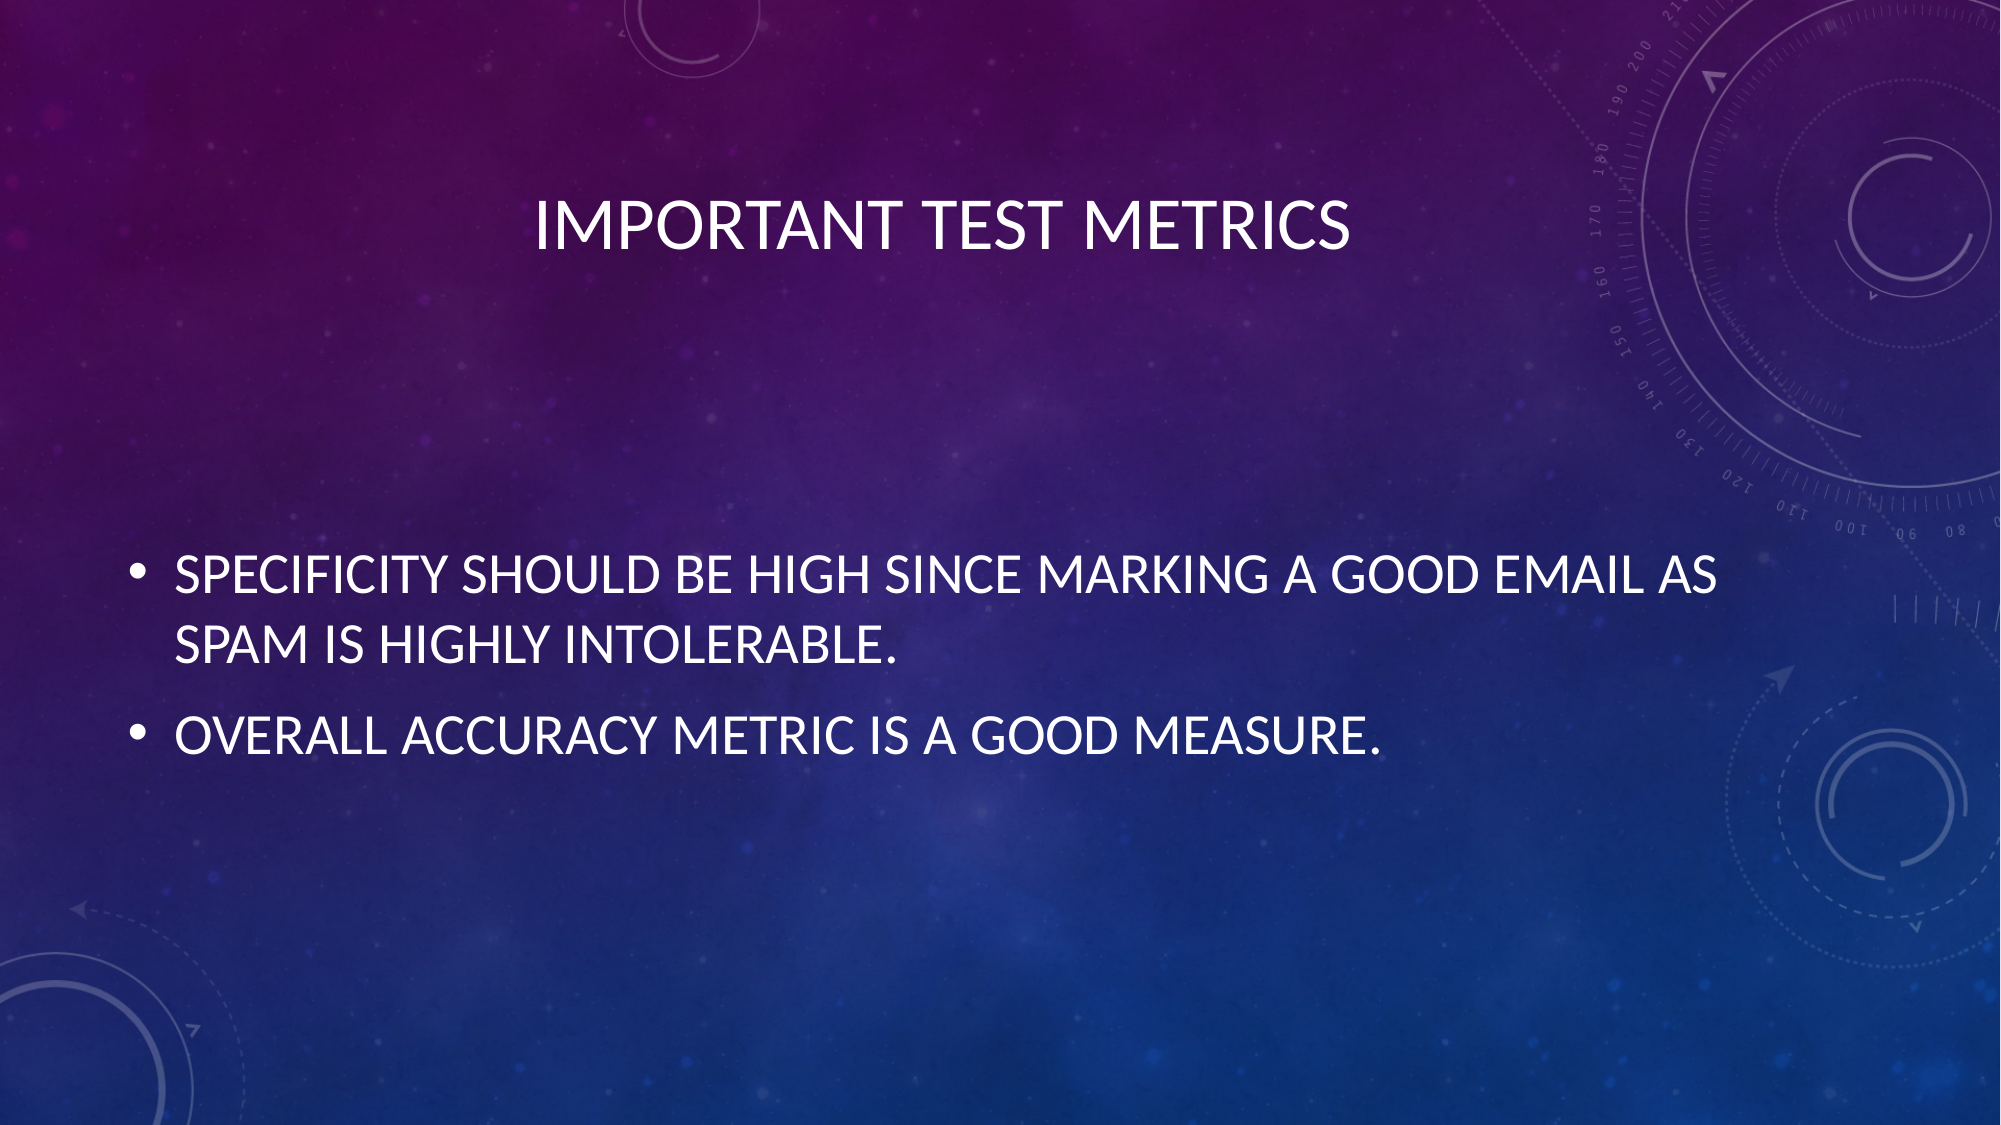

# IMPORTANT TEST METRICS
SPECIFICITY SHOULD BE HIGH SINCE MARKING A GOOD EMAIL AS SPAM IS HIGHLY INTOLERABLE.
OVERALL ACCURACY METRIC IS A GOOD MEASURE.